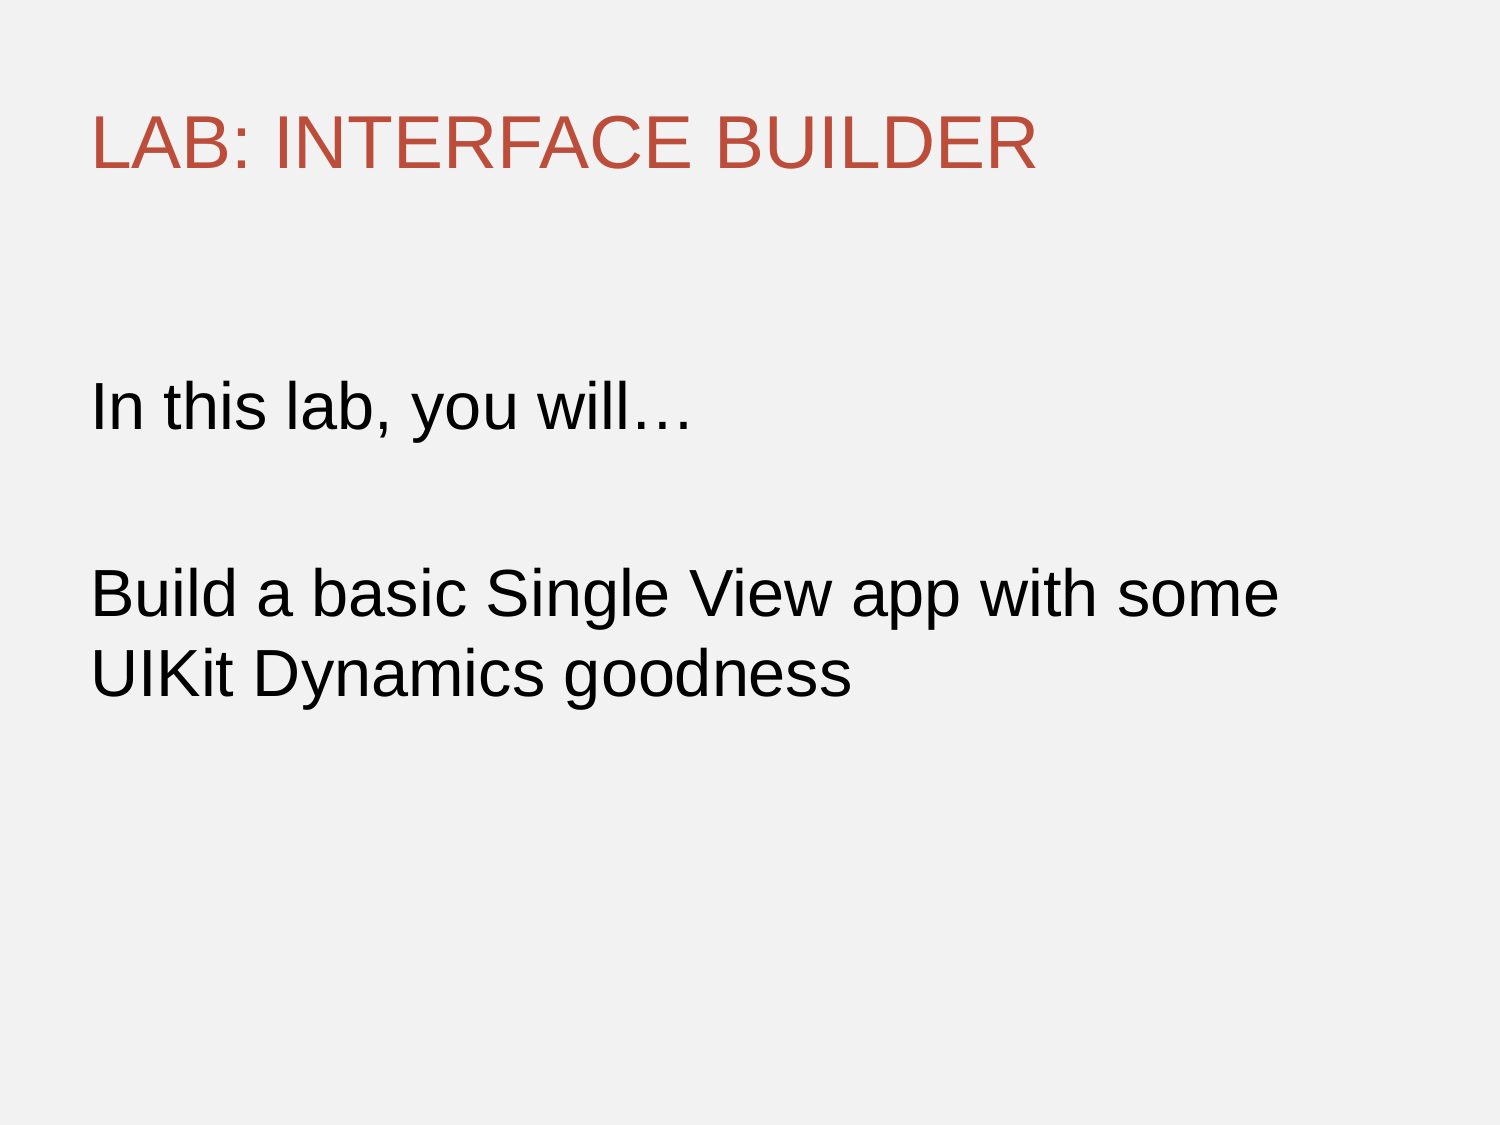

# Lab: Interface Builder

In this lab, you will…

Build a basic Single View app with some UIKit Dynamics goodness